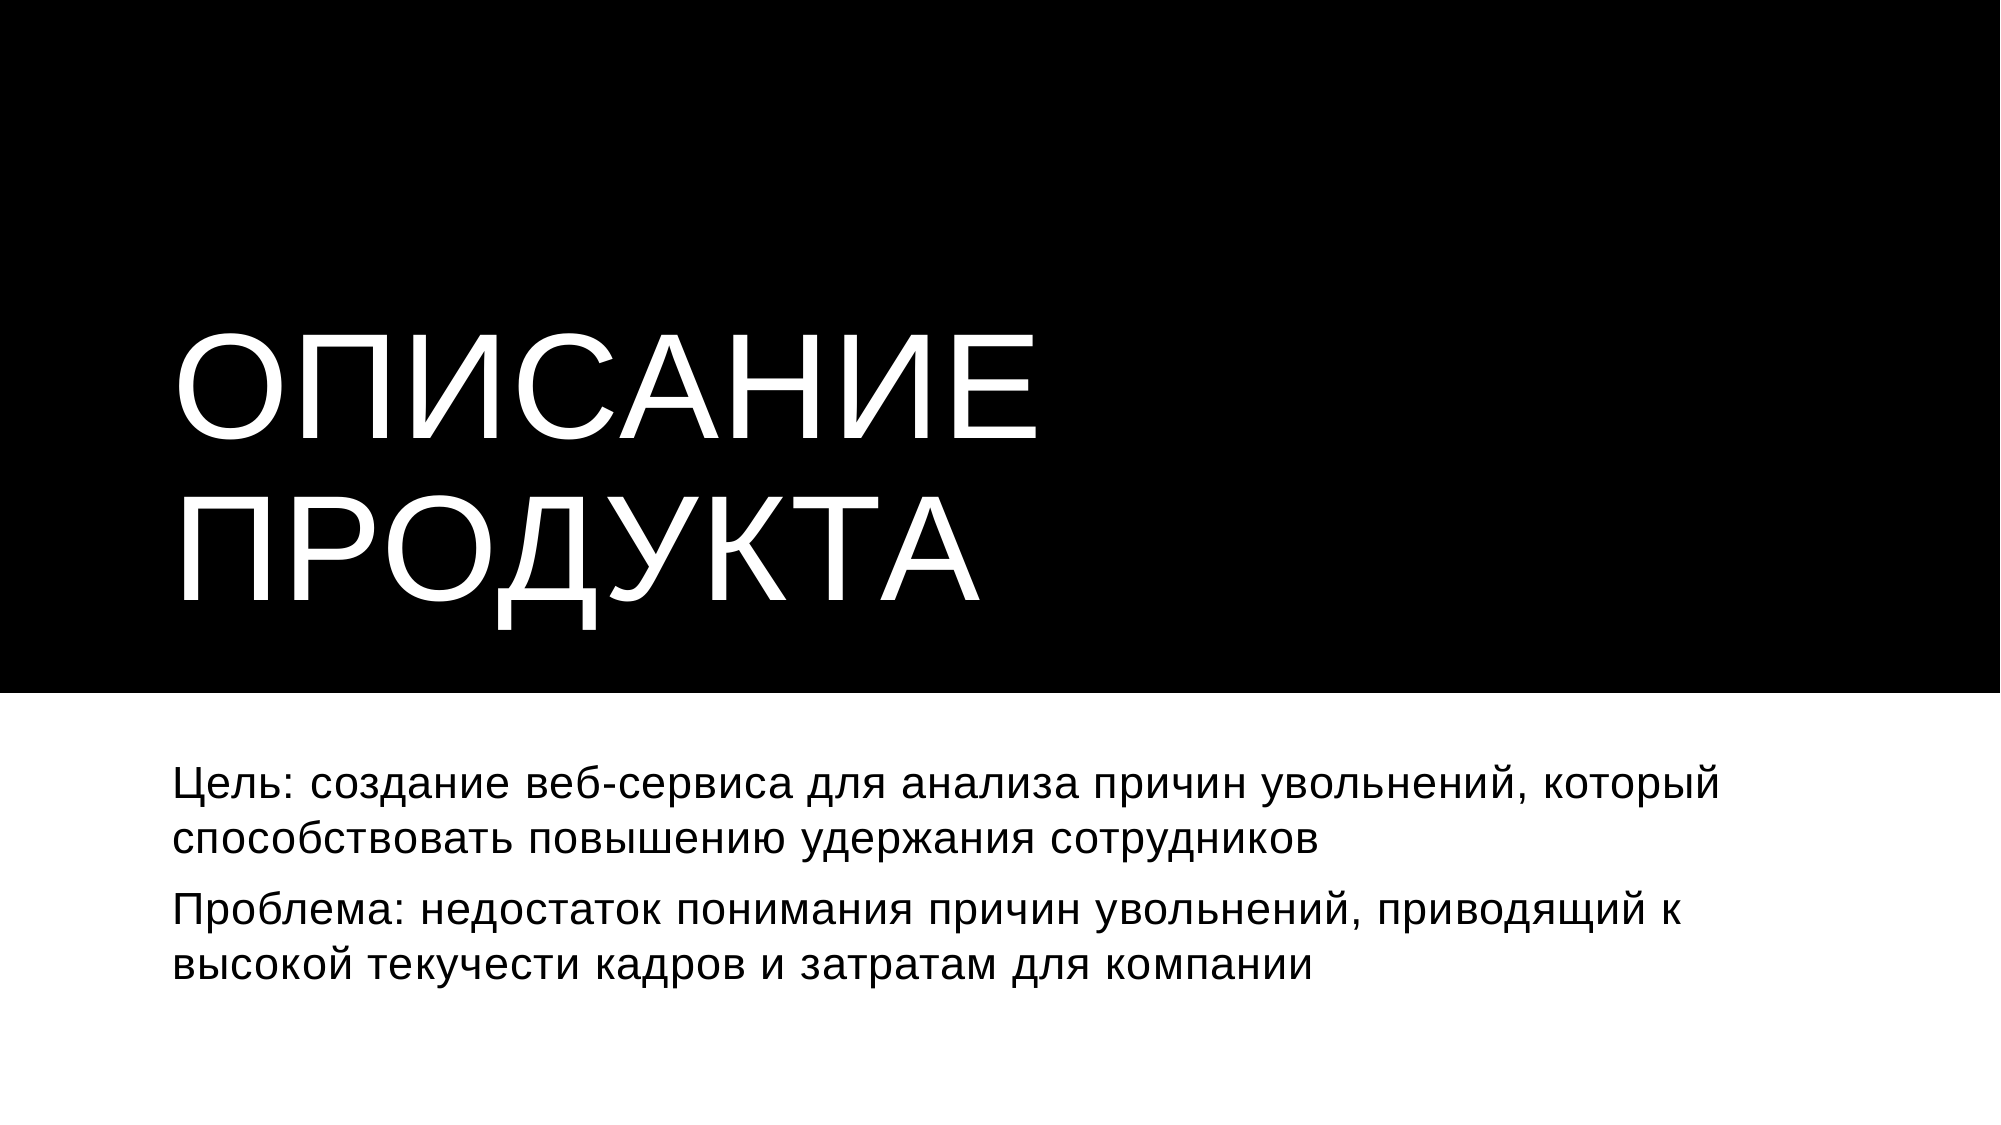

# Описание продукта
Цель: создание веб-сервиса для анализа причин увольнений, который способствовать повышению удержания сотрудников
Проблема: недостаток понимания причин увольнений, приводящий к высокой текучести кадров и затратам для компании